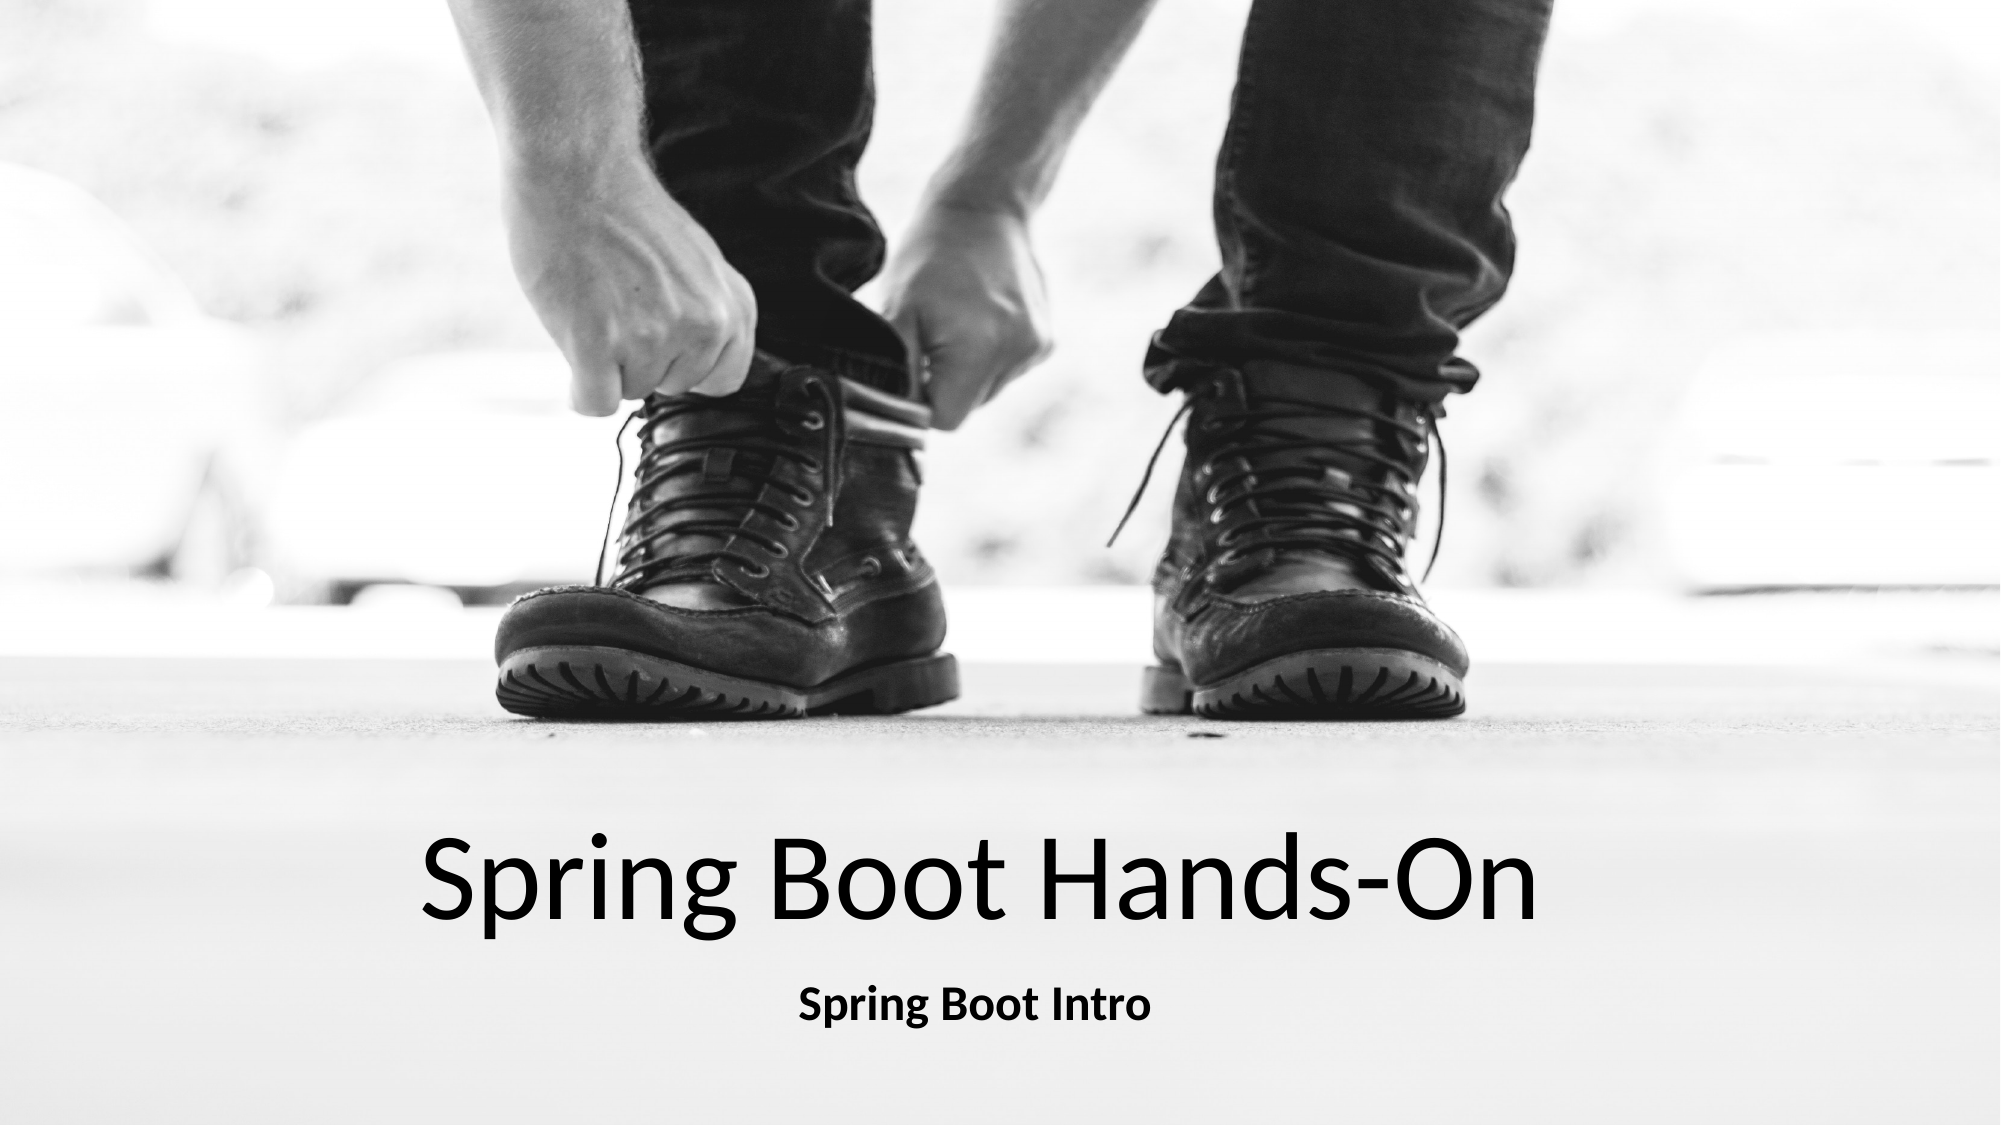

# Spring Boot Hands-On
Spring Boot Intro